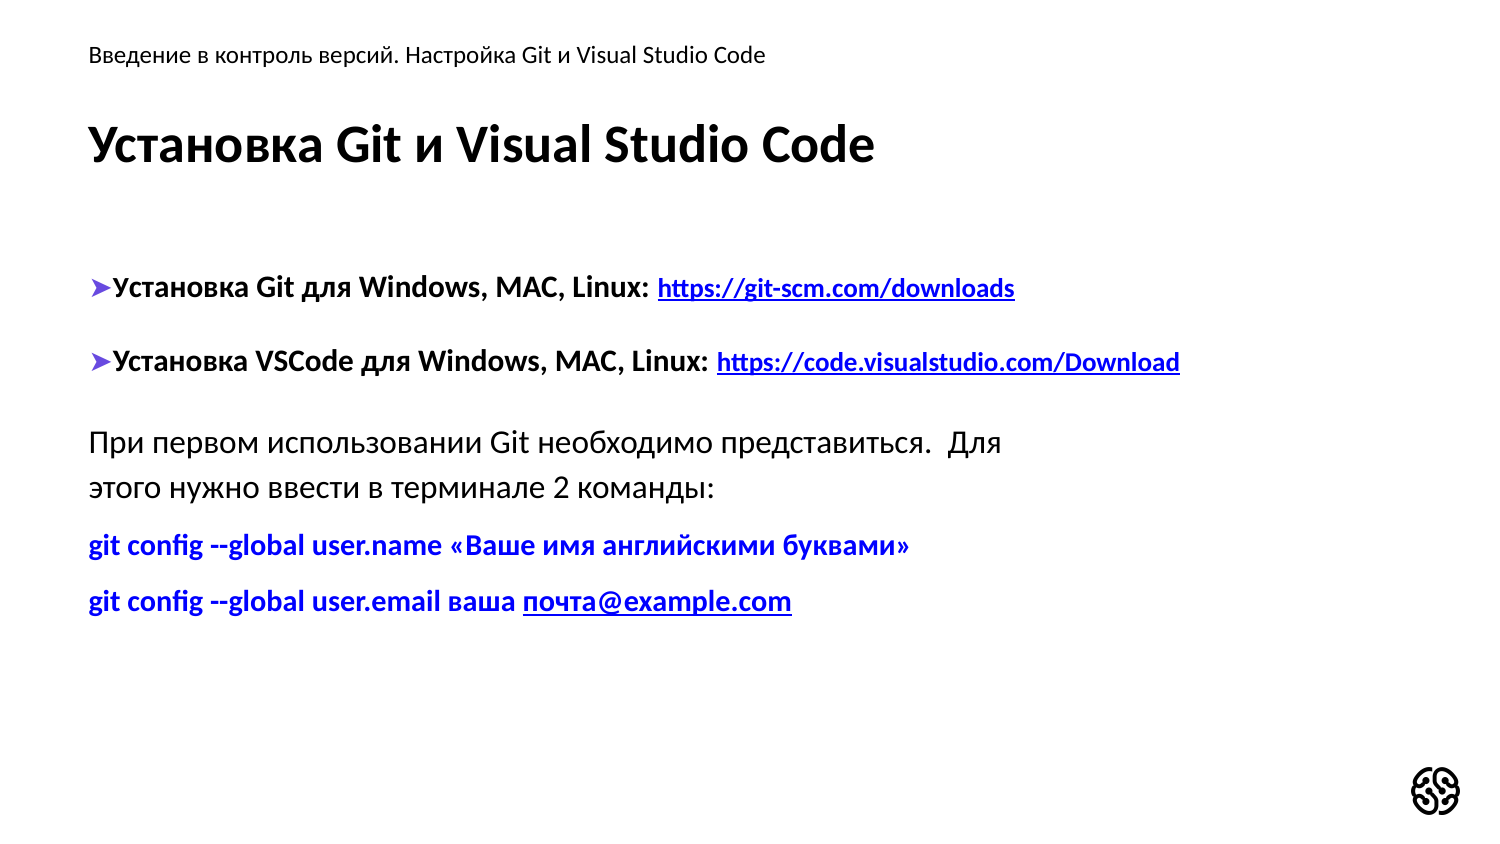

Введение в контроль версий. Настройка Git и Visual Studio Code
# Установка Git и Visual Studio Code
➤Установка Git для Windows, MAC, Linux: https://git-scm.com/downloads

➤Установка VSCode для Windows, MAC, Linux: https://code.visualstudio.com/Download

При первом использовании Git необходимо представиться.  Для этого нужно ввести в терминале 2 команды:
git config --global user.name «Ваше имя английскими буквами»
git config --global user.email ваша почта@example.com